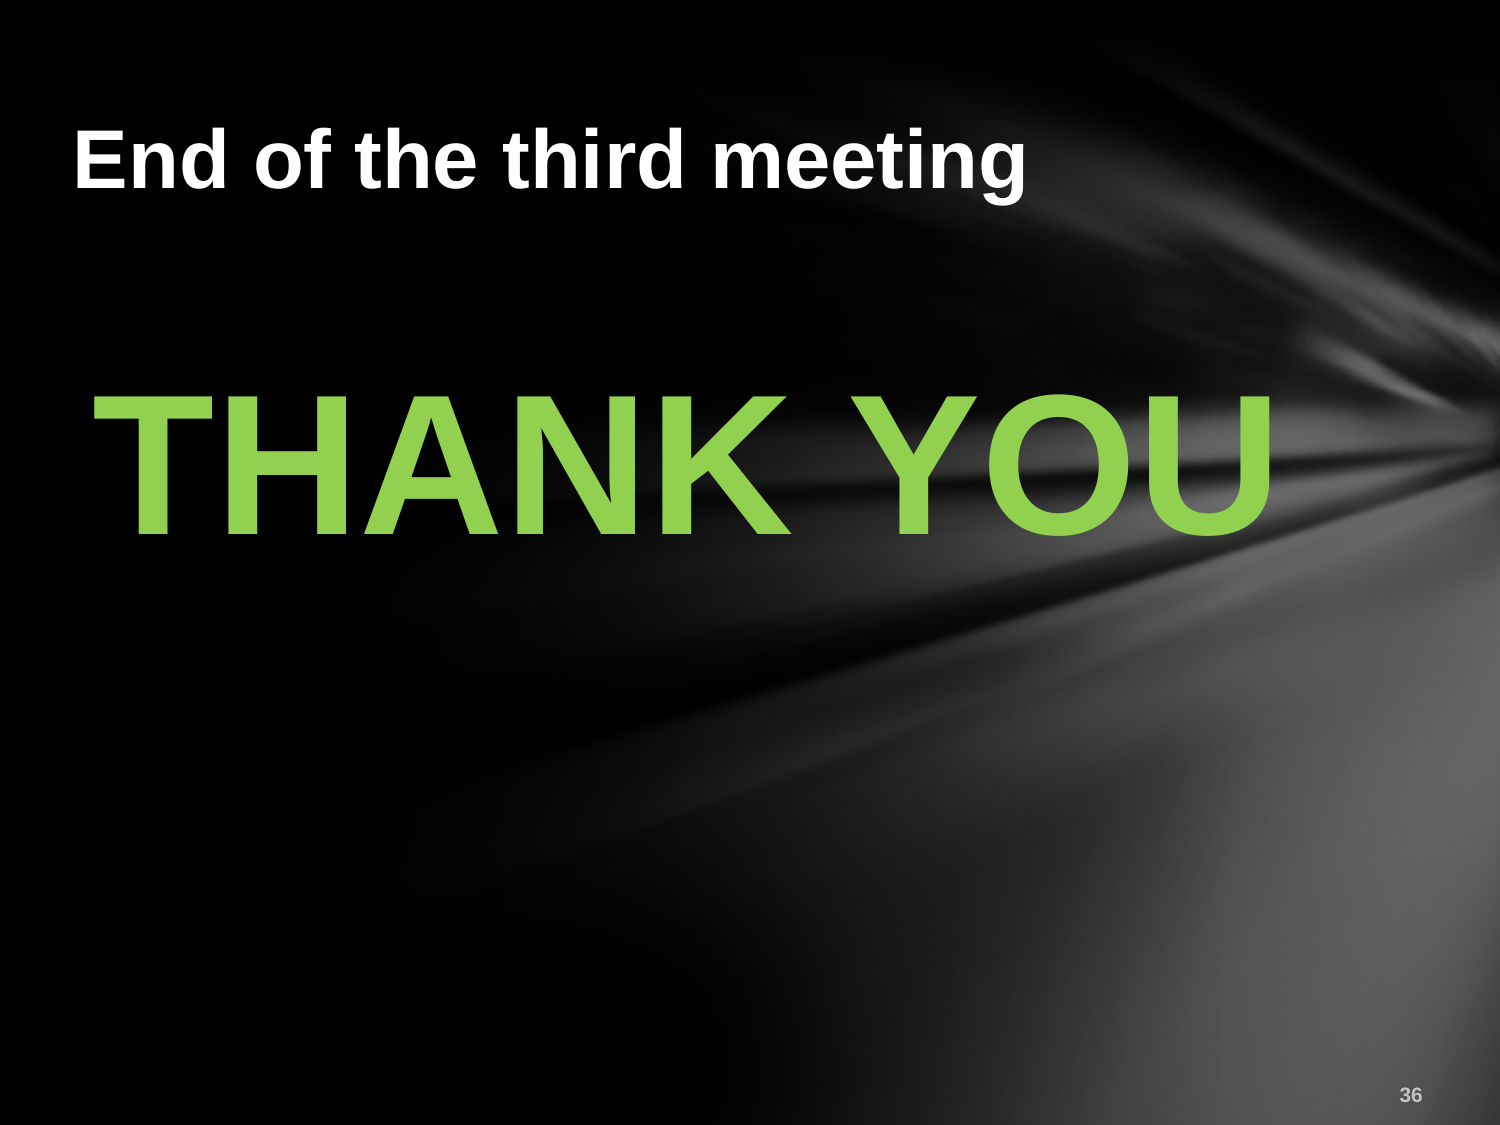

# End of the third meeting
THANK YOU
36